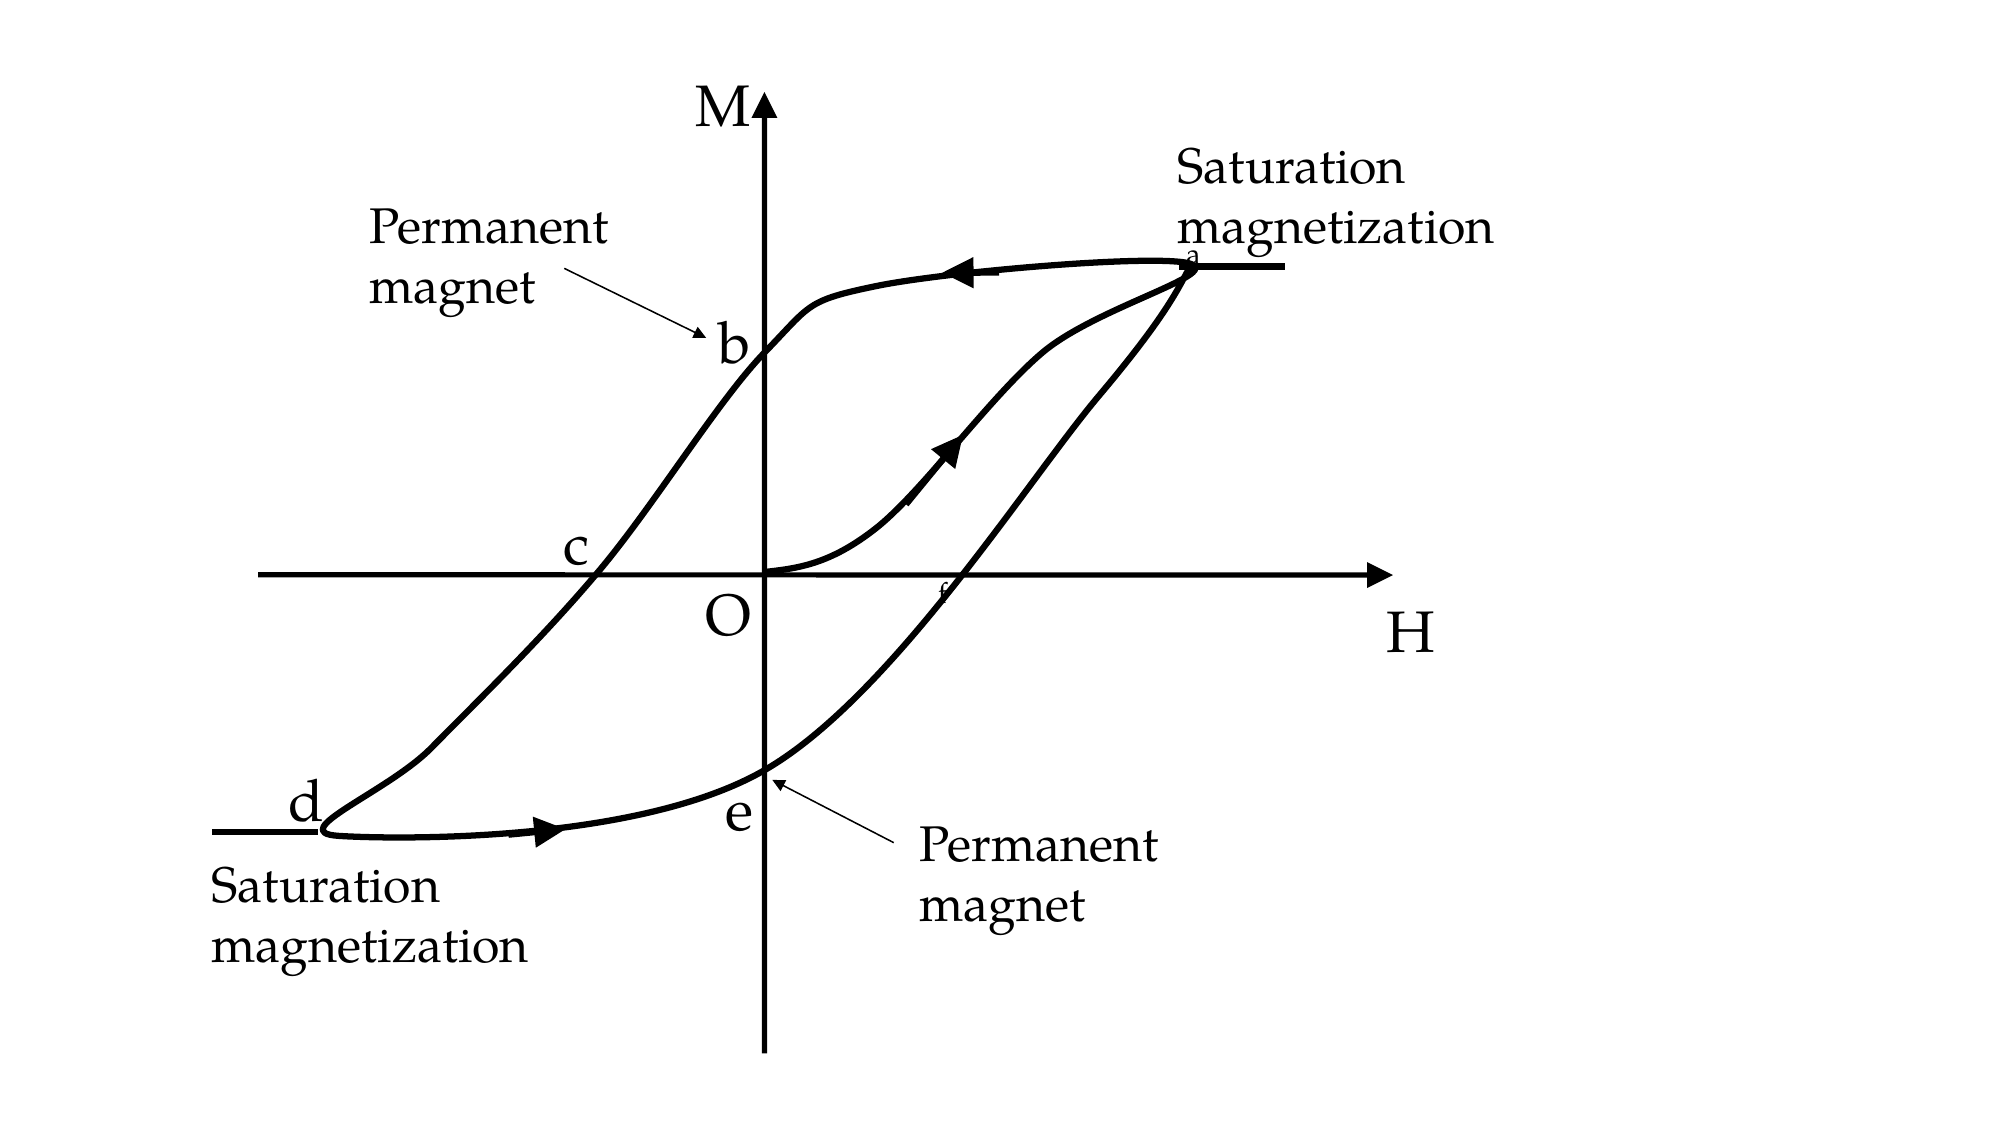

M

Saturation magnetization
Permanent magnet
a

b

c
f
O

H
d
e

Permanent magnet

Saturation magnetization